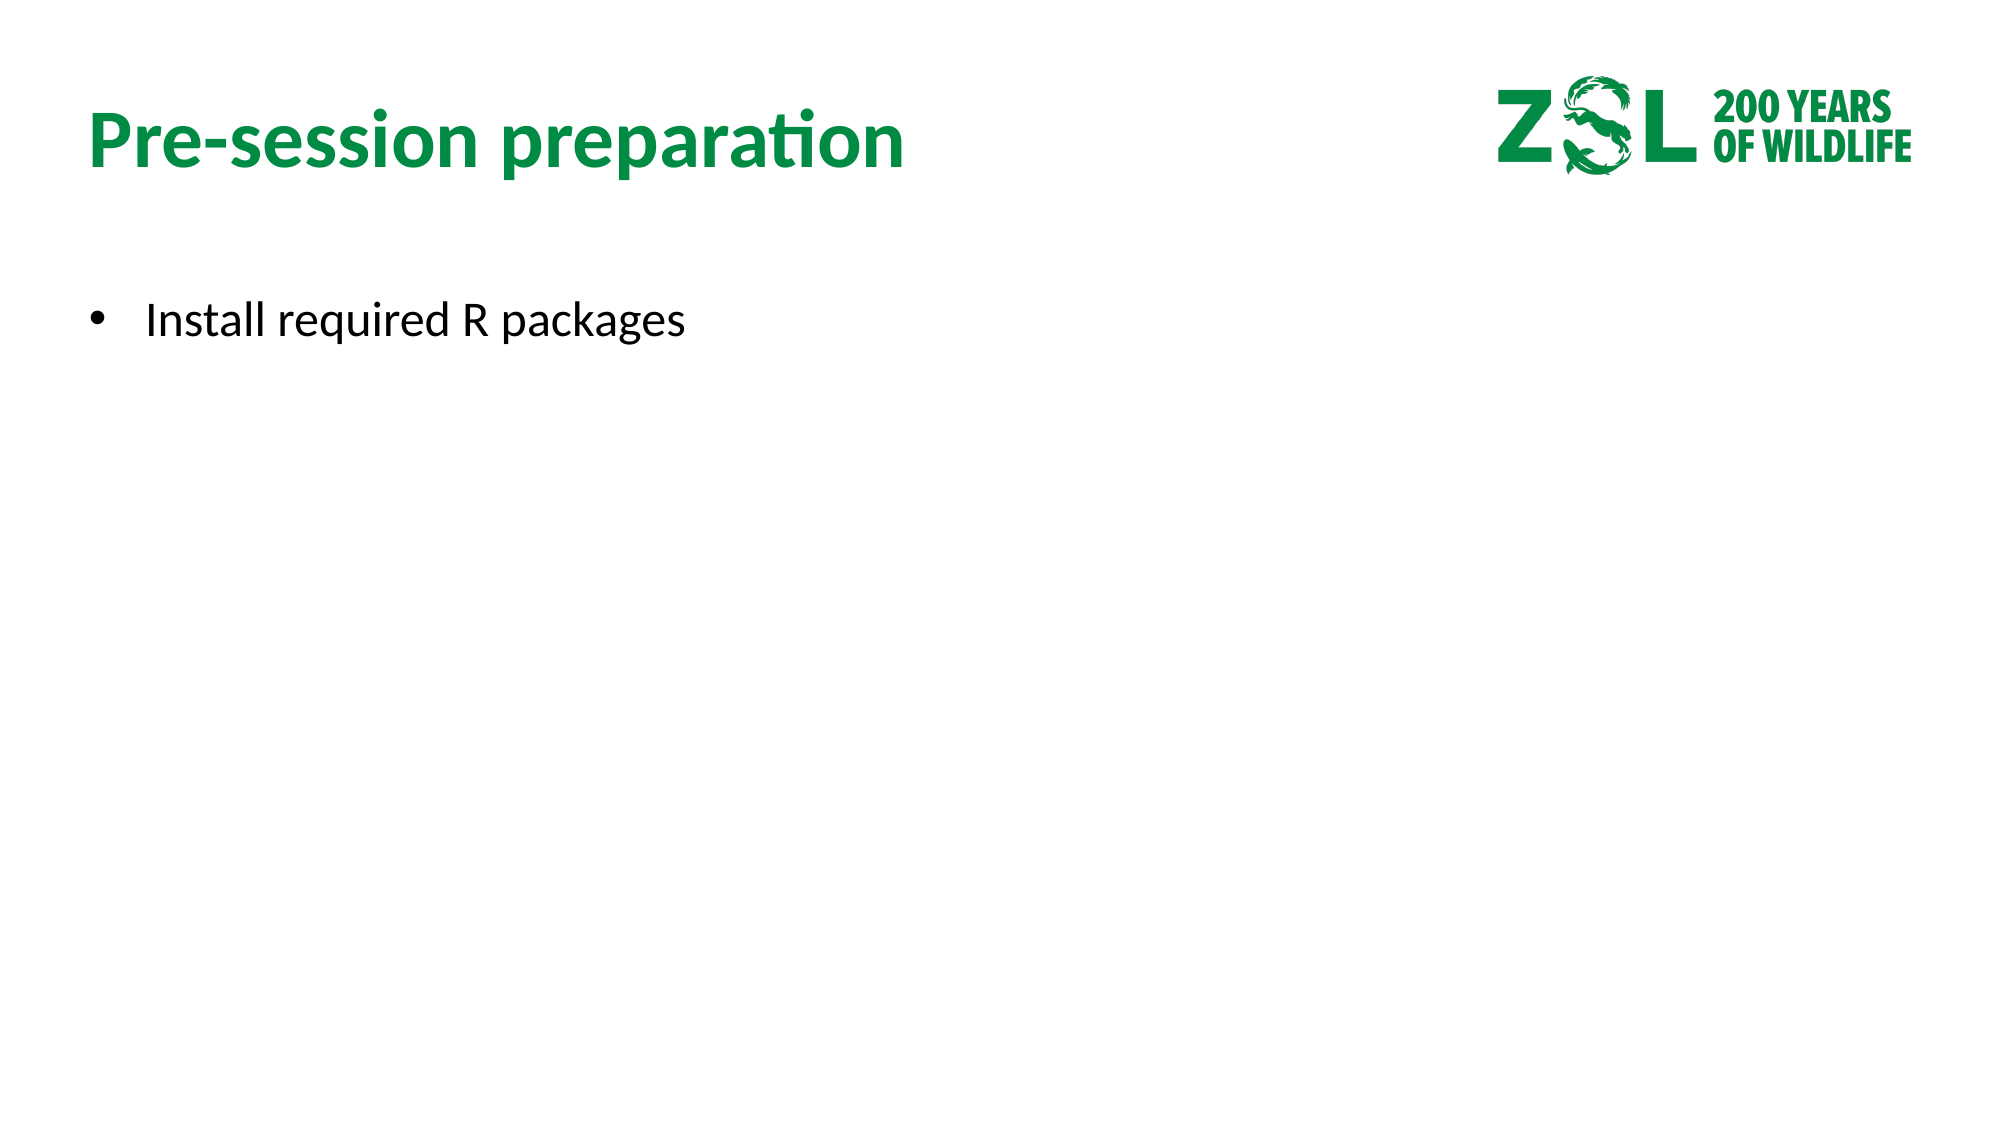

# Pre-session preparation
Install required R packages